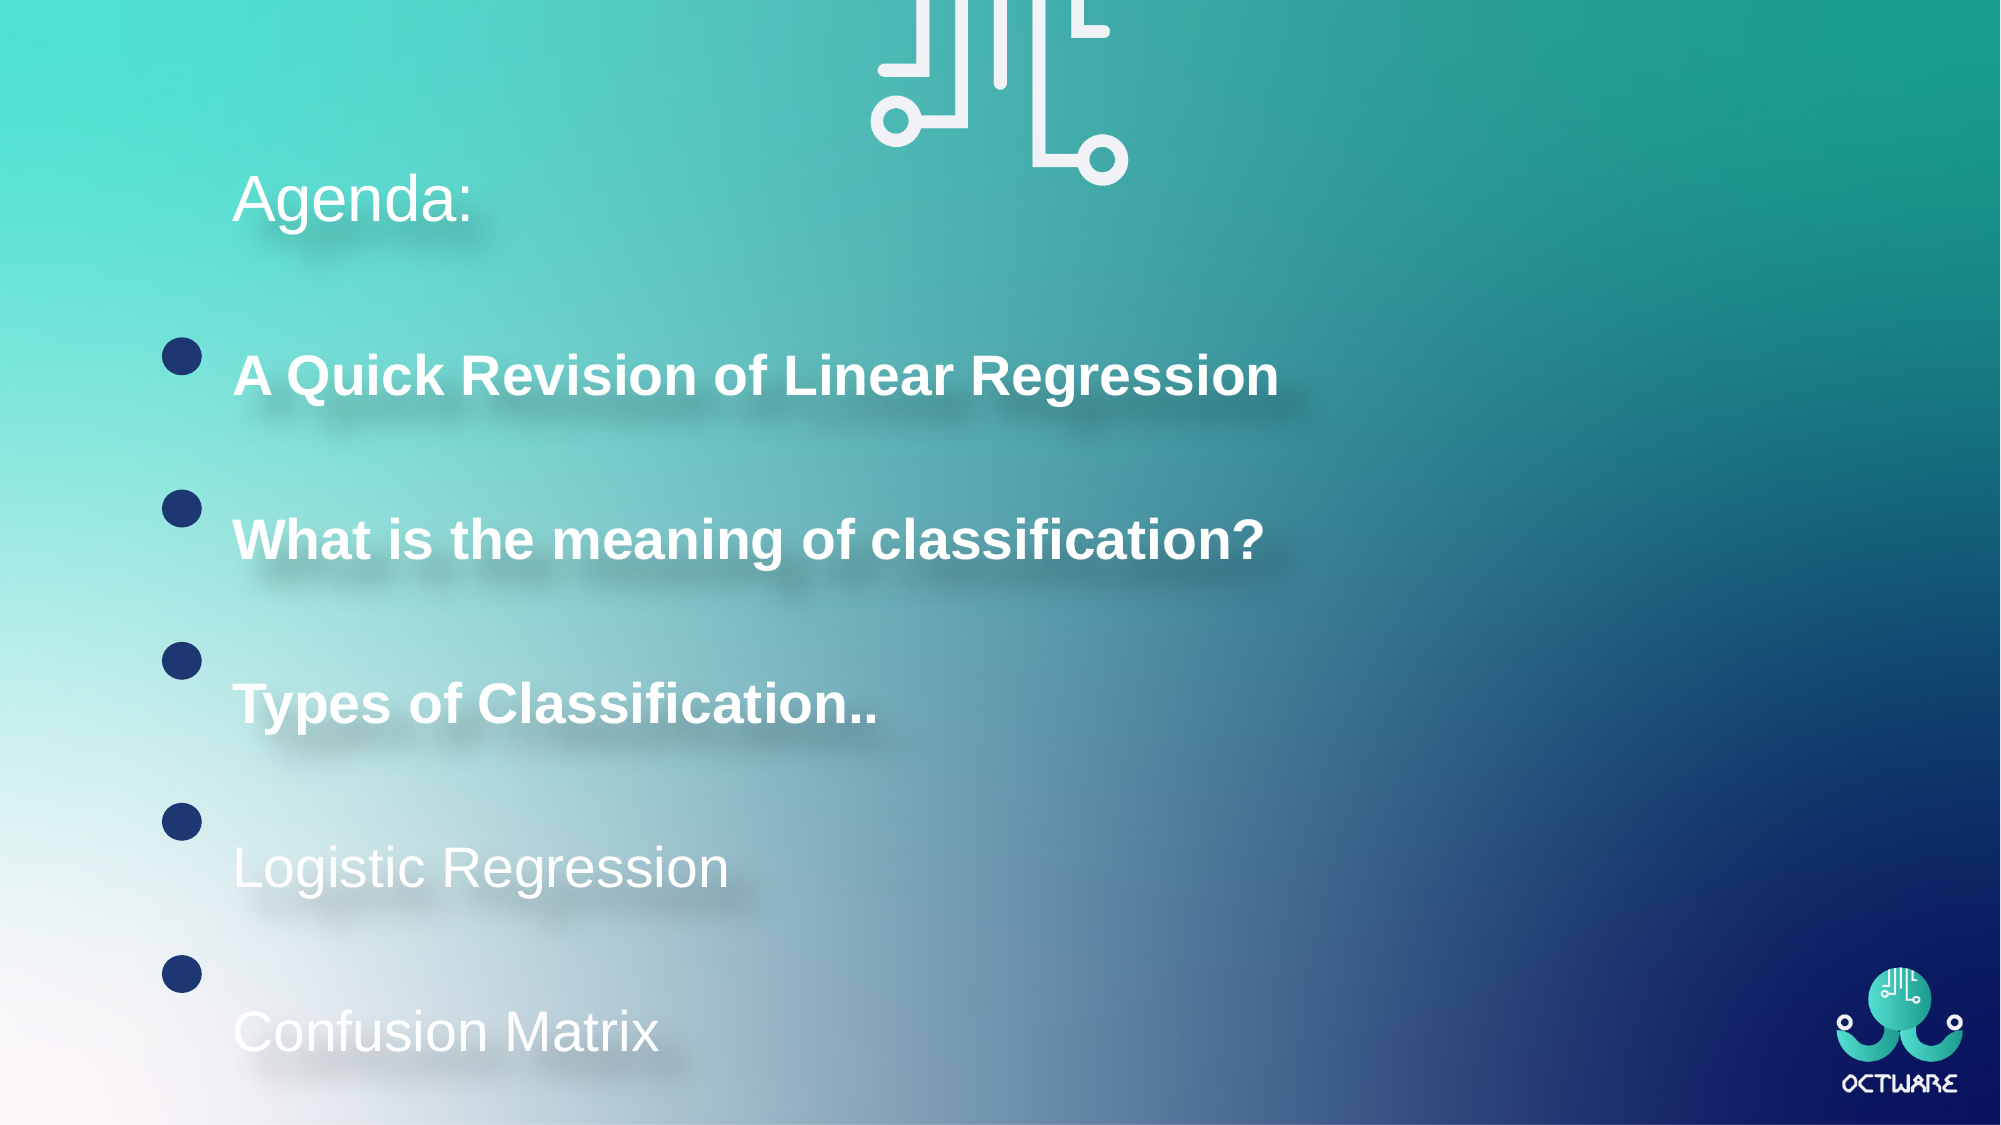

Agenda:

A Quick Revision of Linear Regression

What is the meaning of classification?

Types of Classification..

Logistic Regression

Confusion Matrix